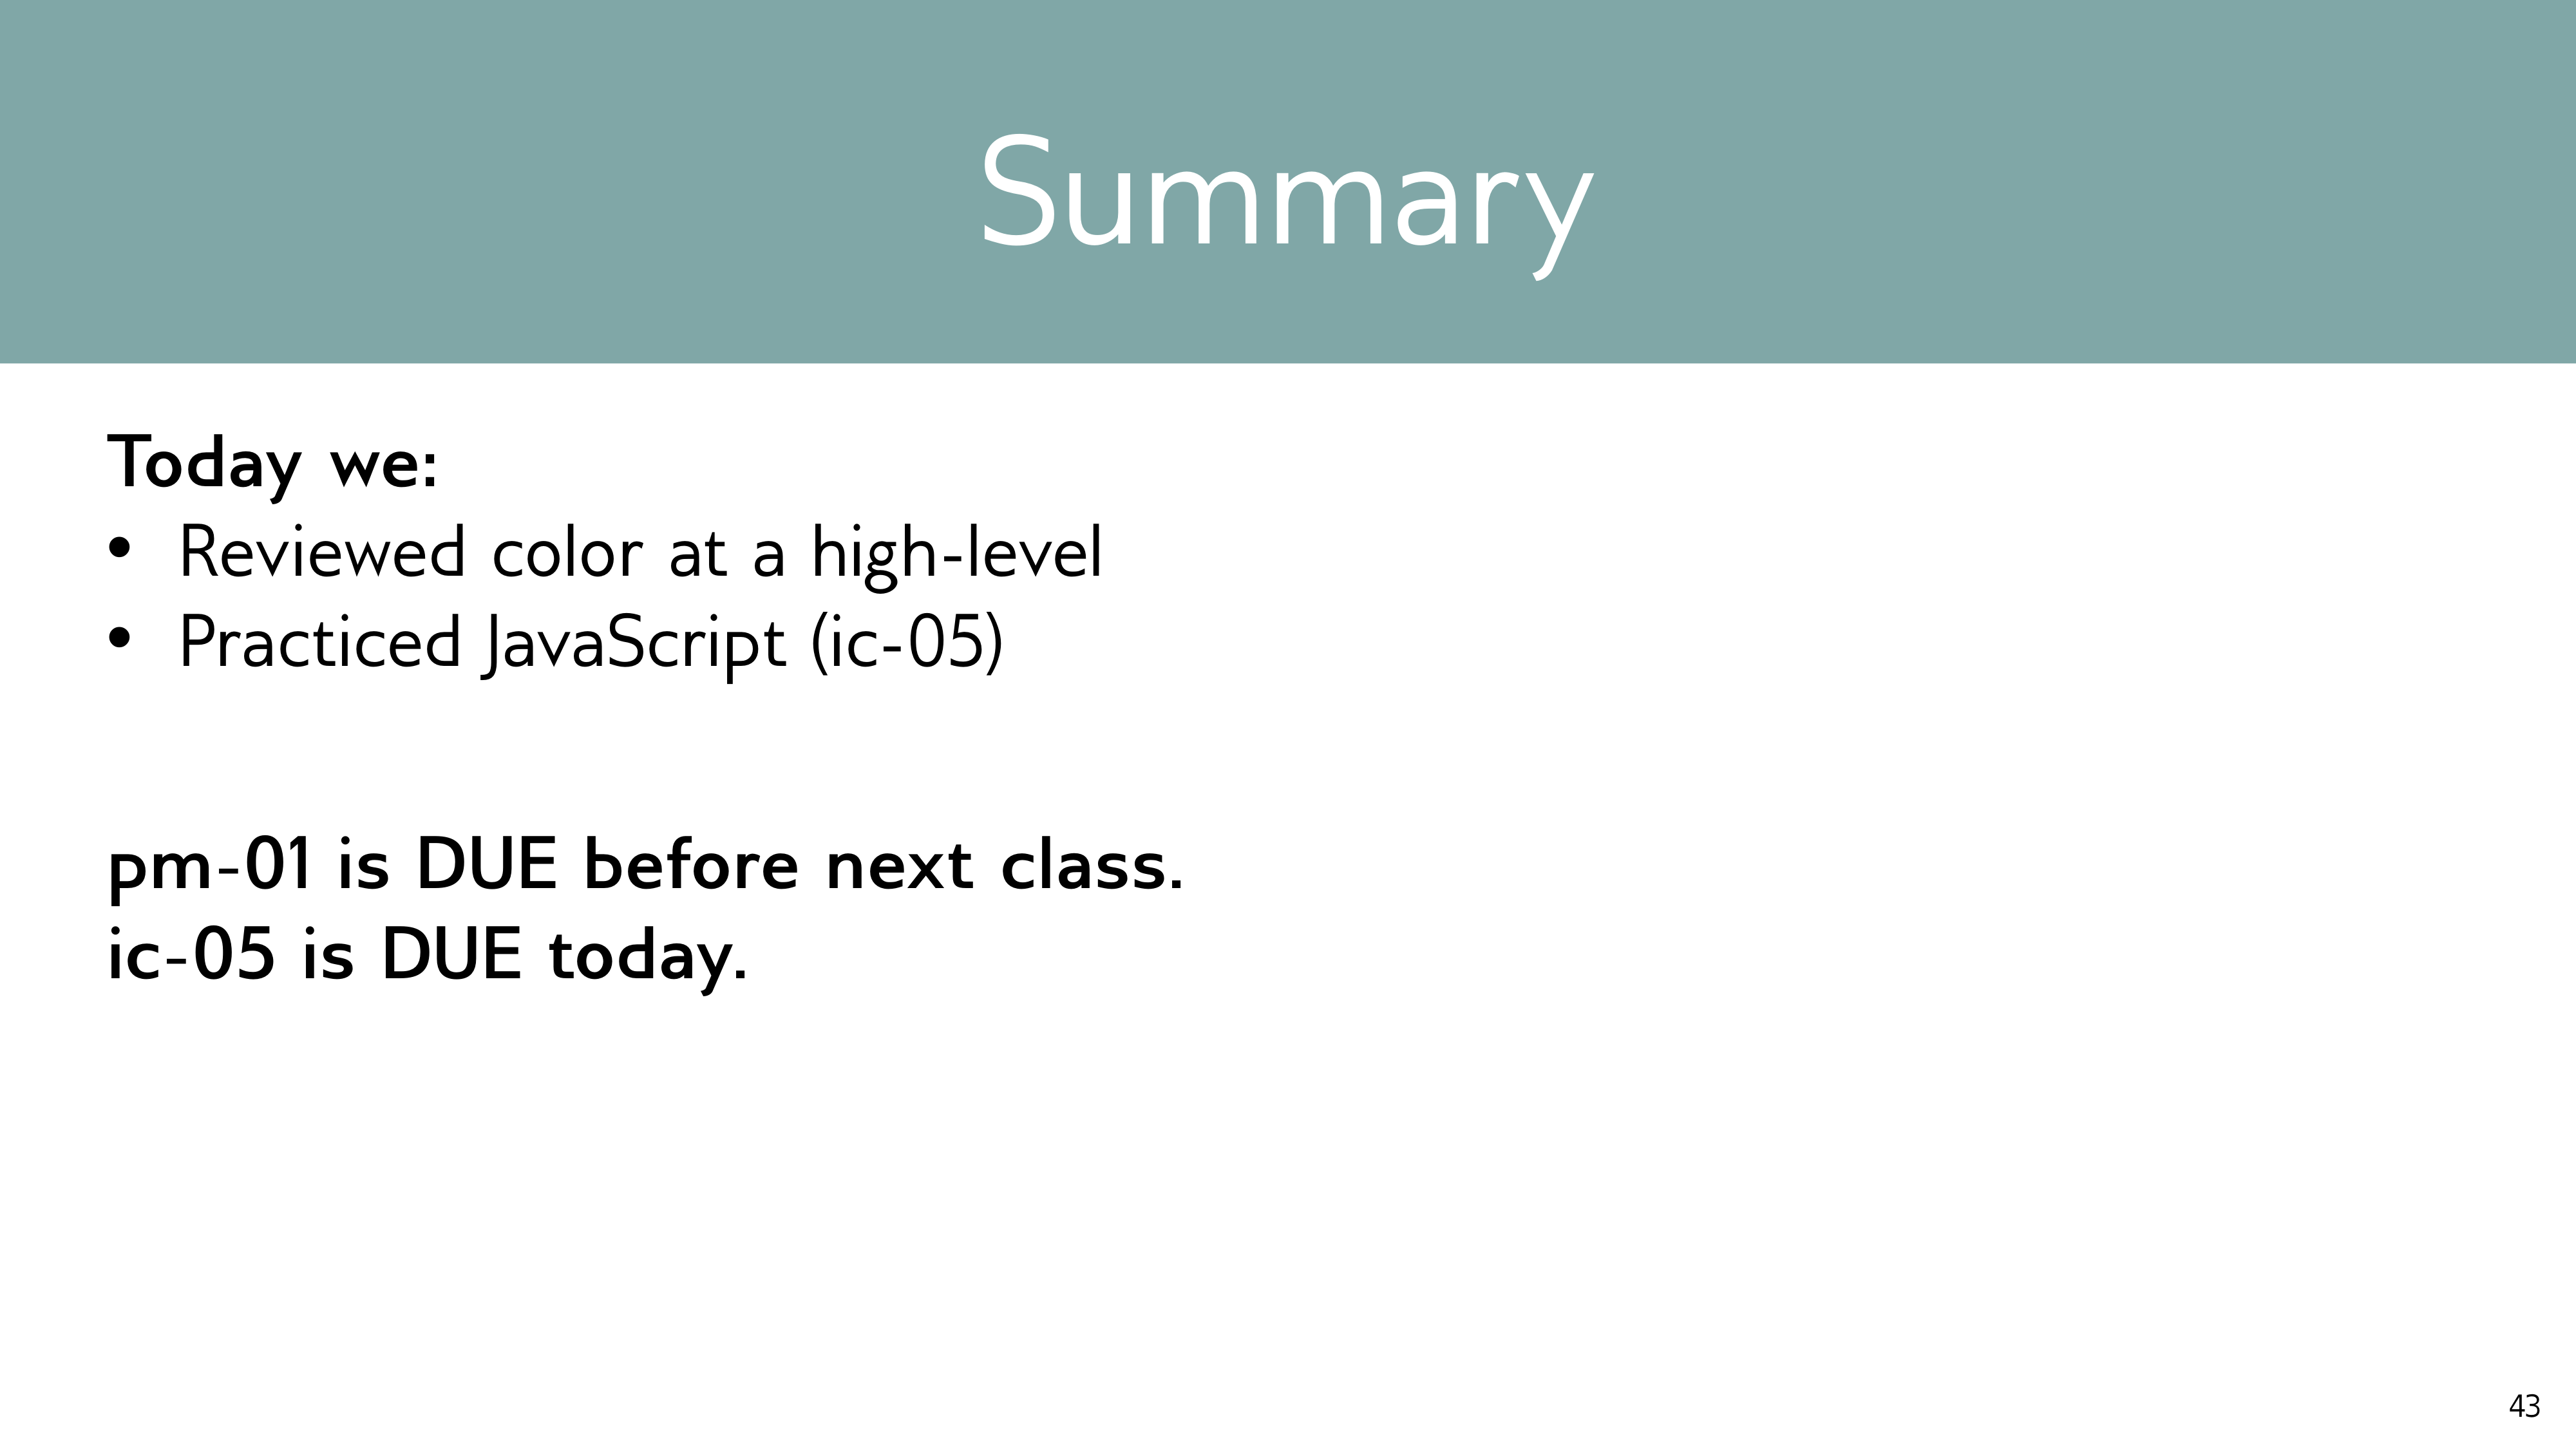

Summary
Today we:
Reviewed color at a high-level
Practiced JavaScript (ic-05)
pm-01 is DUE before next class.
ic-05 is DUE today.
43